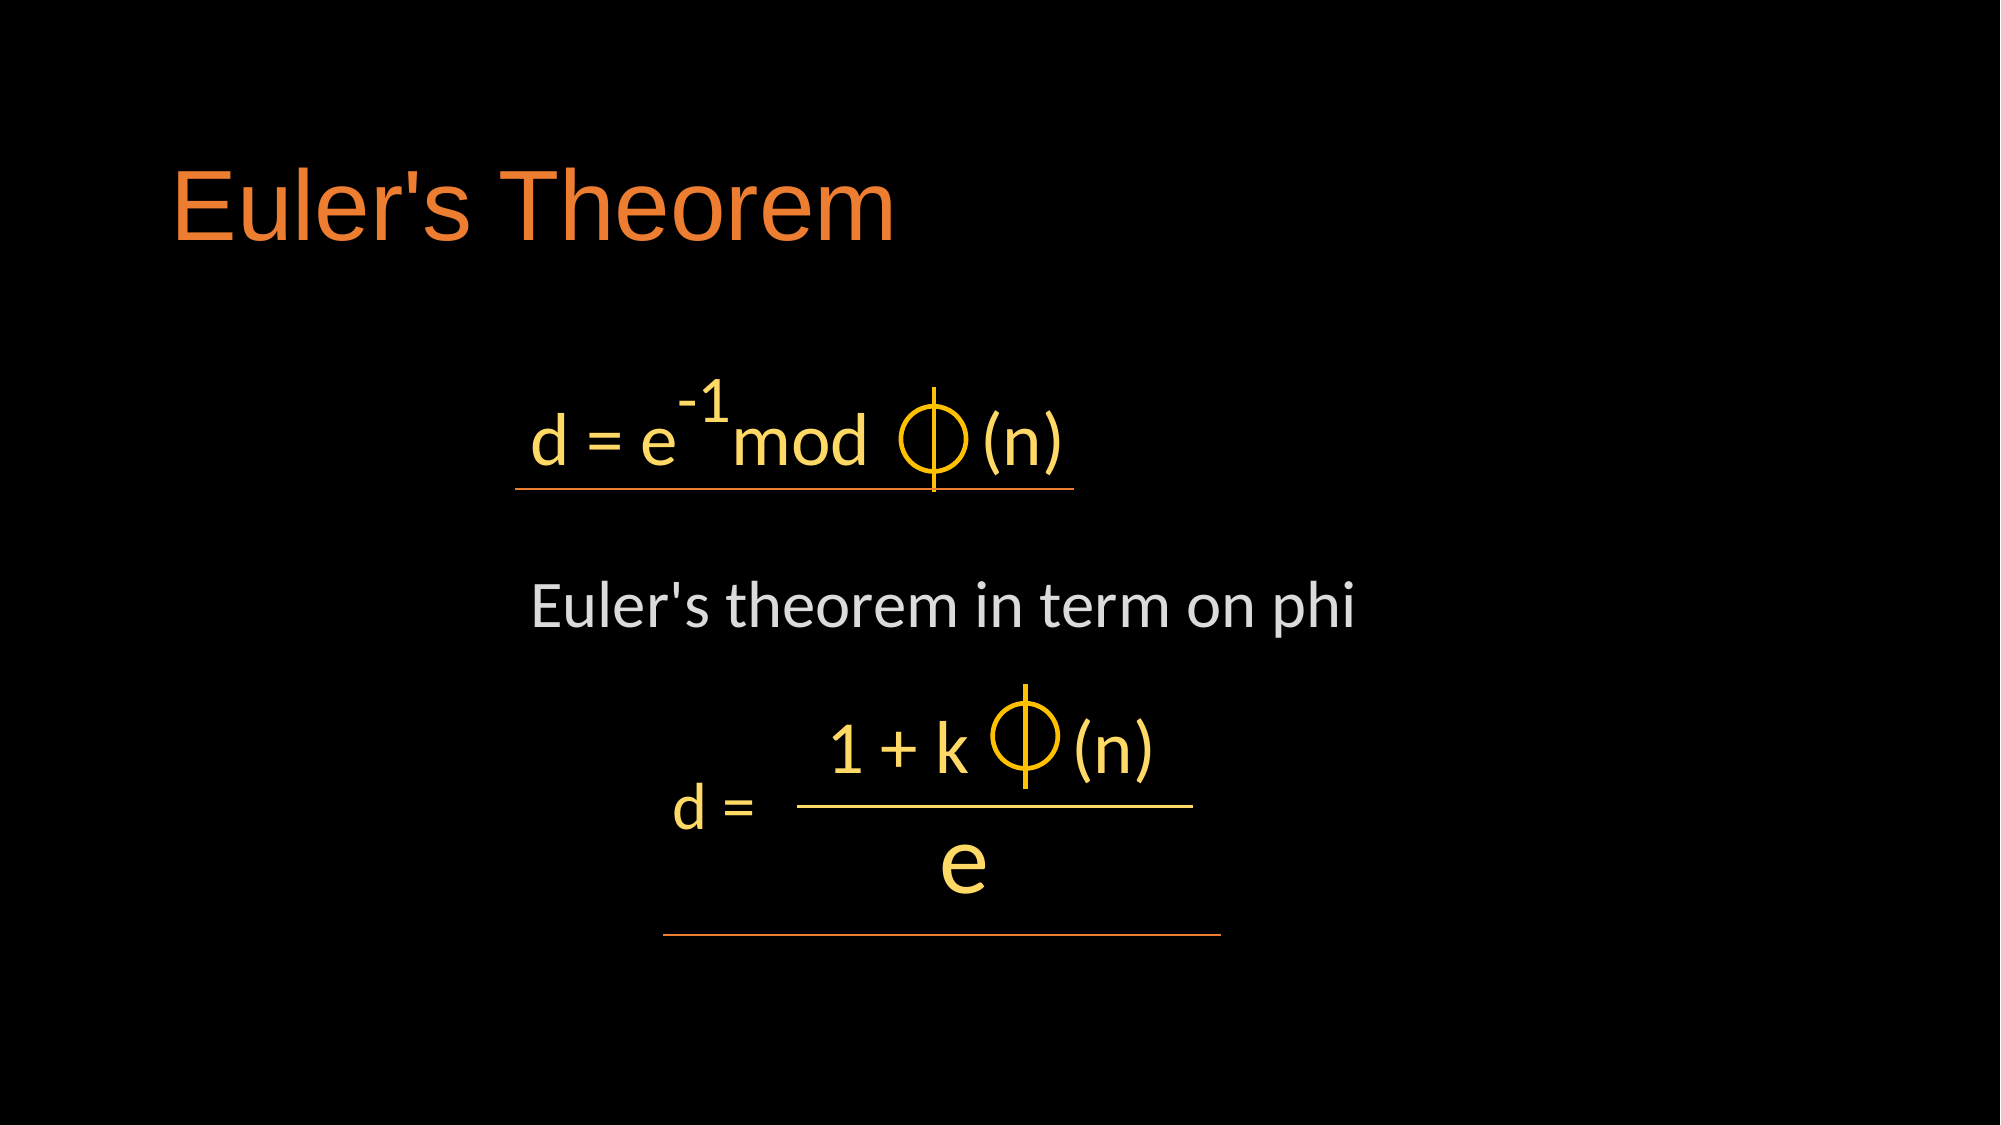

Euler's Theorem
-1
d = e	   mod	(n)

	Euler's theorem in term on phi

1 + k      (n)
e
d =